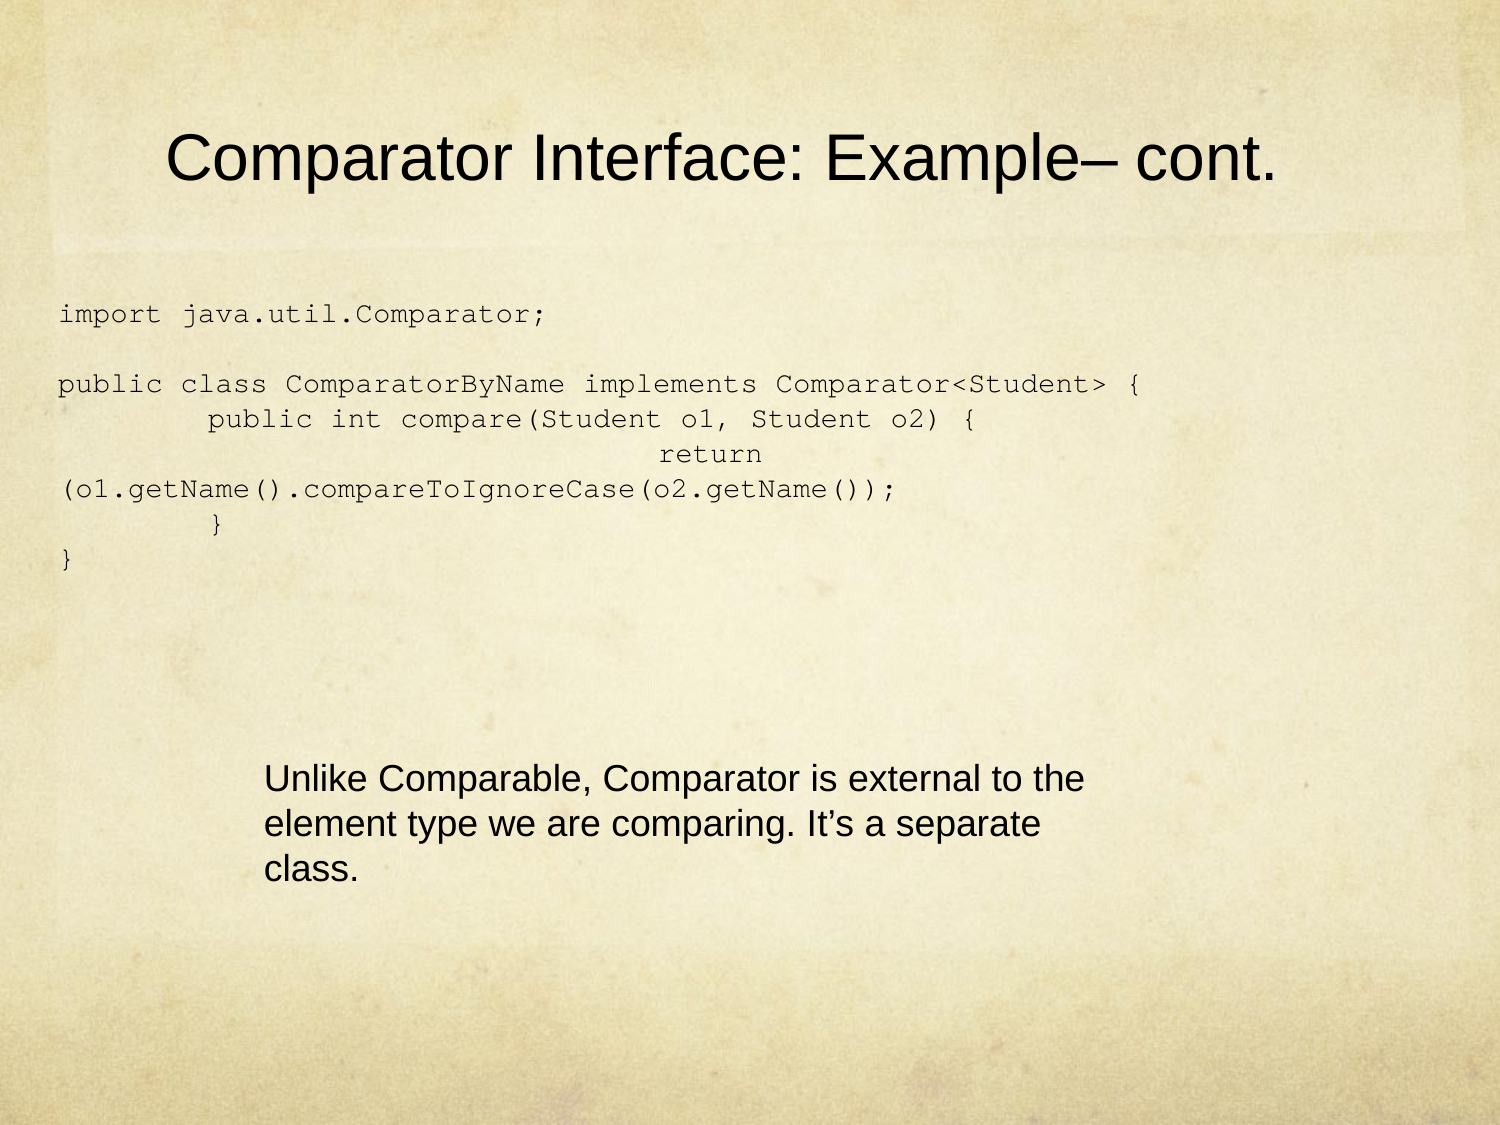

# Comparator Interface: Example– cont.
import java.util.Comparator;

public class ComparatorByName implements Comparator<Student> {
	public int compare(Student o1, Student o2) {			 		return (o1.getName().compareToIgnoreCase(o2.getName());
	}
}
Unlike Comparable, Comparator is external to the element type we are comparing. It’s a separate class.